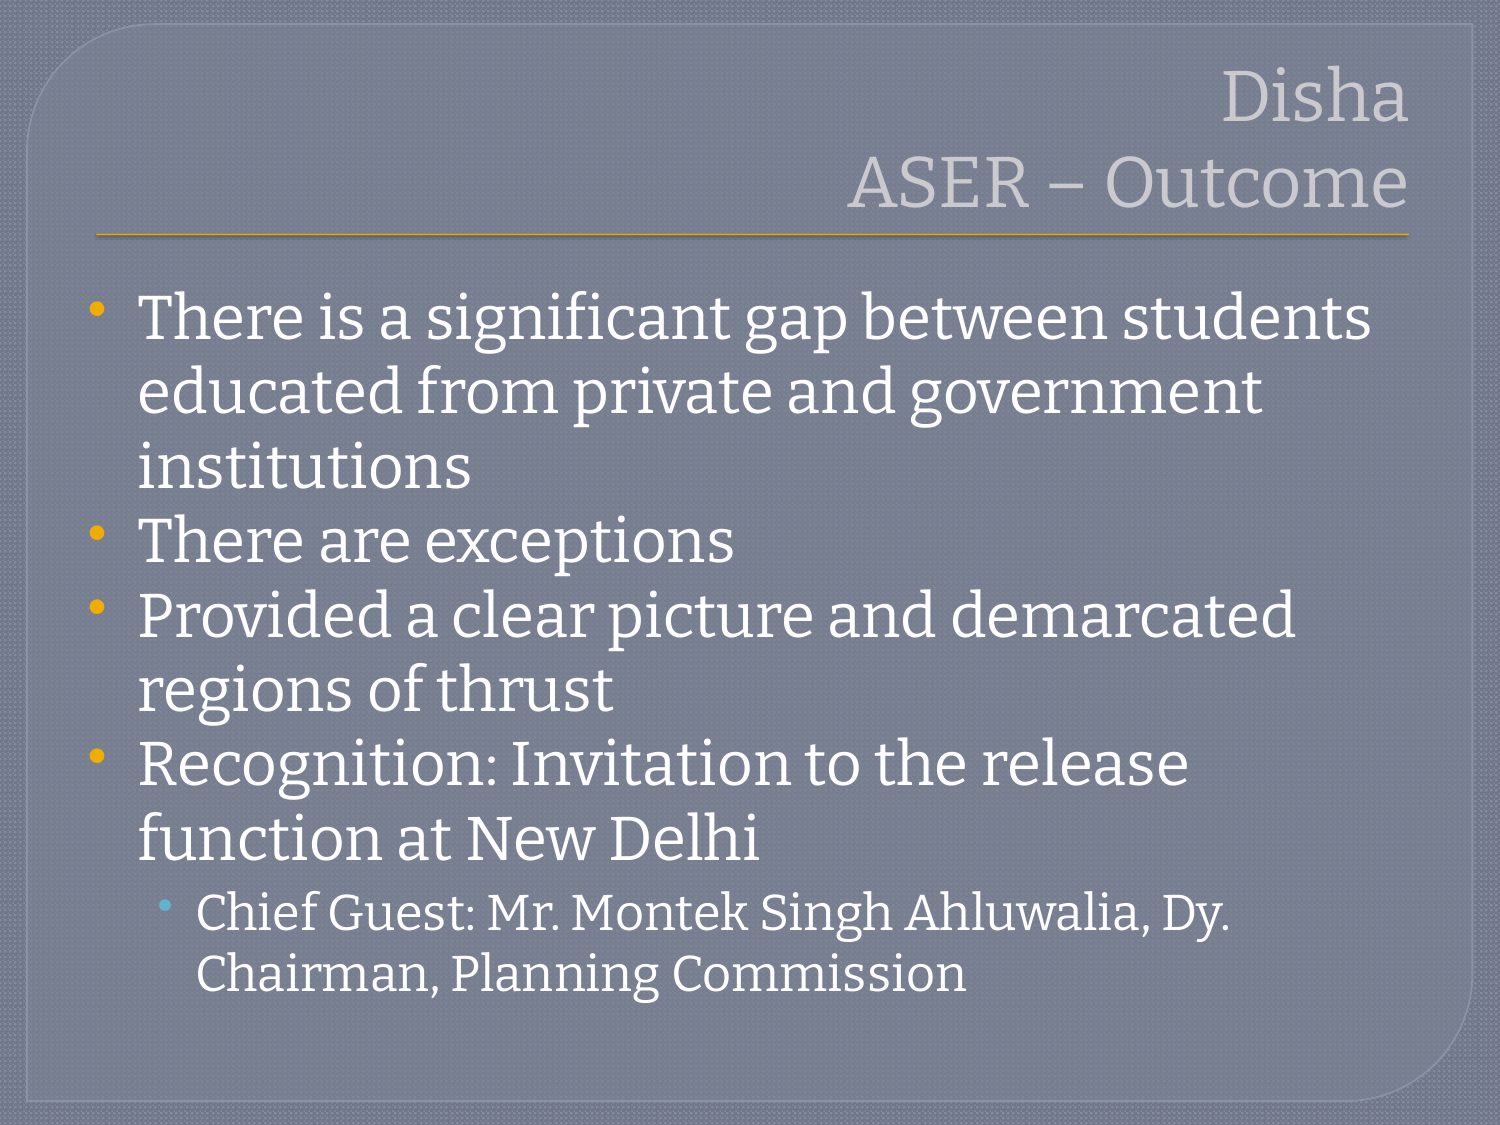

# Disha ASER – Outcome
There is a significant gap between students educated from private and government institutions
There are exceptions
Provided a clear picture and demarcated regions of thrust
Recognition: Invitation to the release function at New Delhi
Chief Guest: Mr. Montek Singh Ahluwalia, Dy. Chairman, Planning Commission